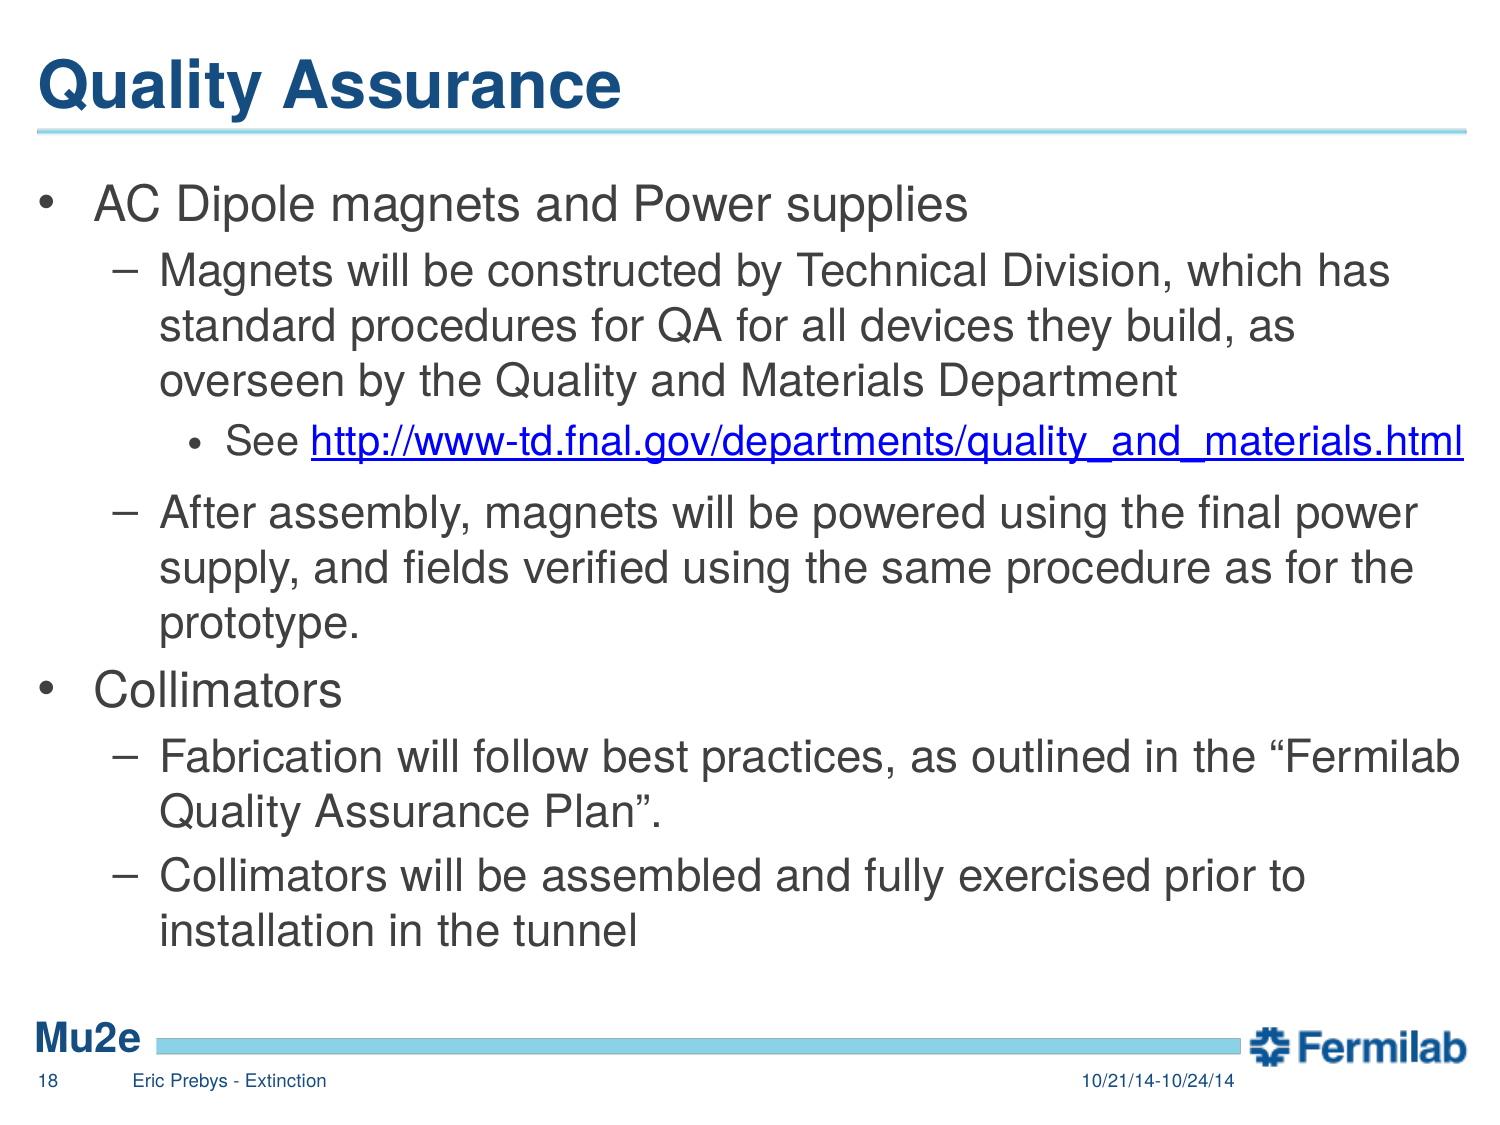

# Quality Assurance
AC Dipole magnets and Power supplies
Magnets will be constructed by Technical Division, which has standard procedures for QA for all devices they build, as overseen by the Quality and Materials Department
See http://www-td.fnal.gov/departments/quality_and_materials.html
After assembly, magnets will be powered using the final power supply, and fields verified using the same procedure as for the prototype.
Collimators
Fabrication will follow best practices, as outlined in the “Fermilab Quality Assurance Plan”.
Collimators will be assembled and fully exercised prior to installation in the tunnel

18
Eric Prebys - Extinction
10/21/14-10/24/14